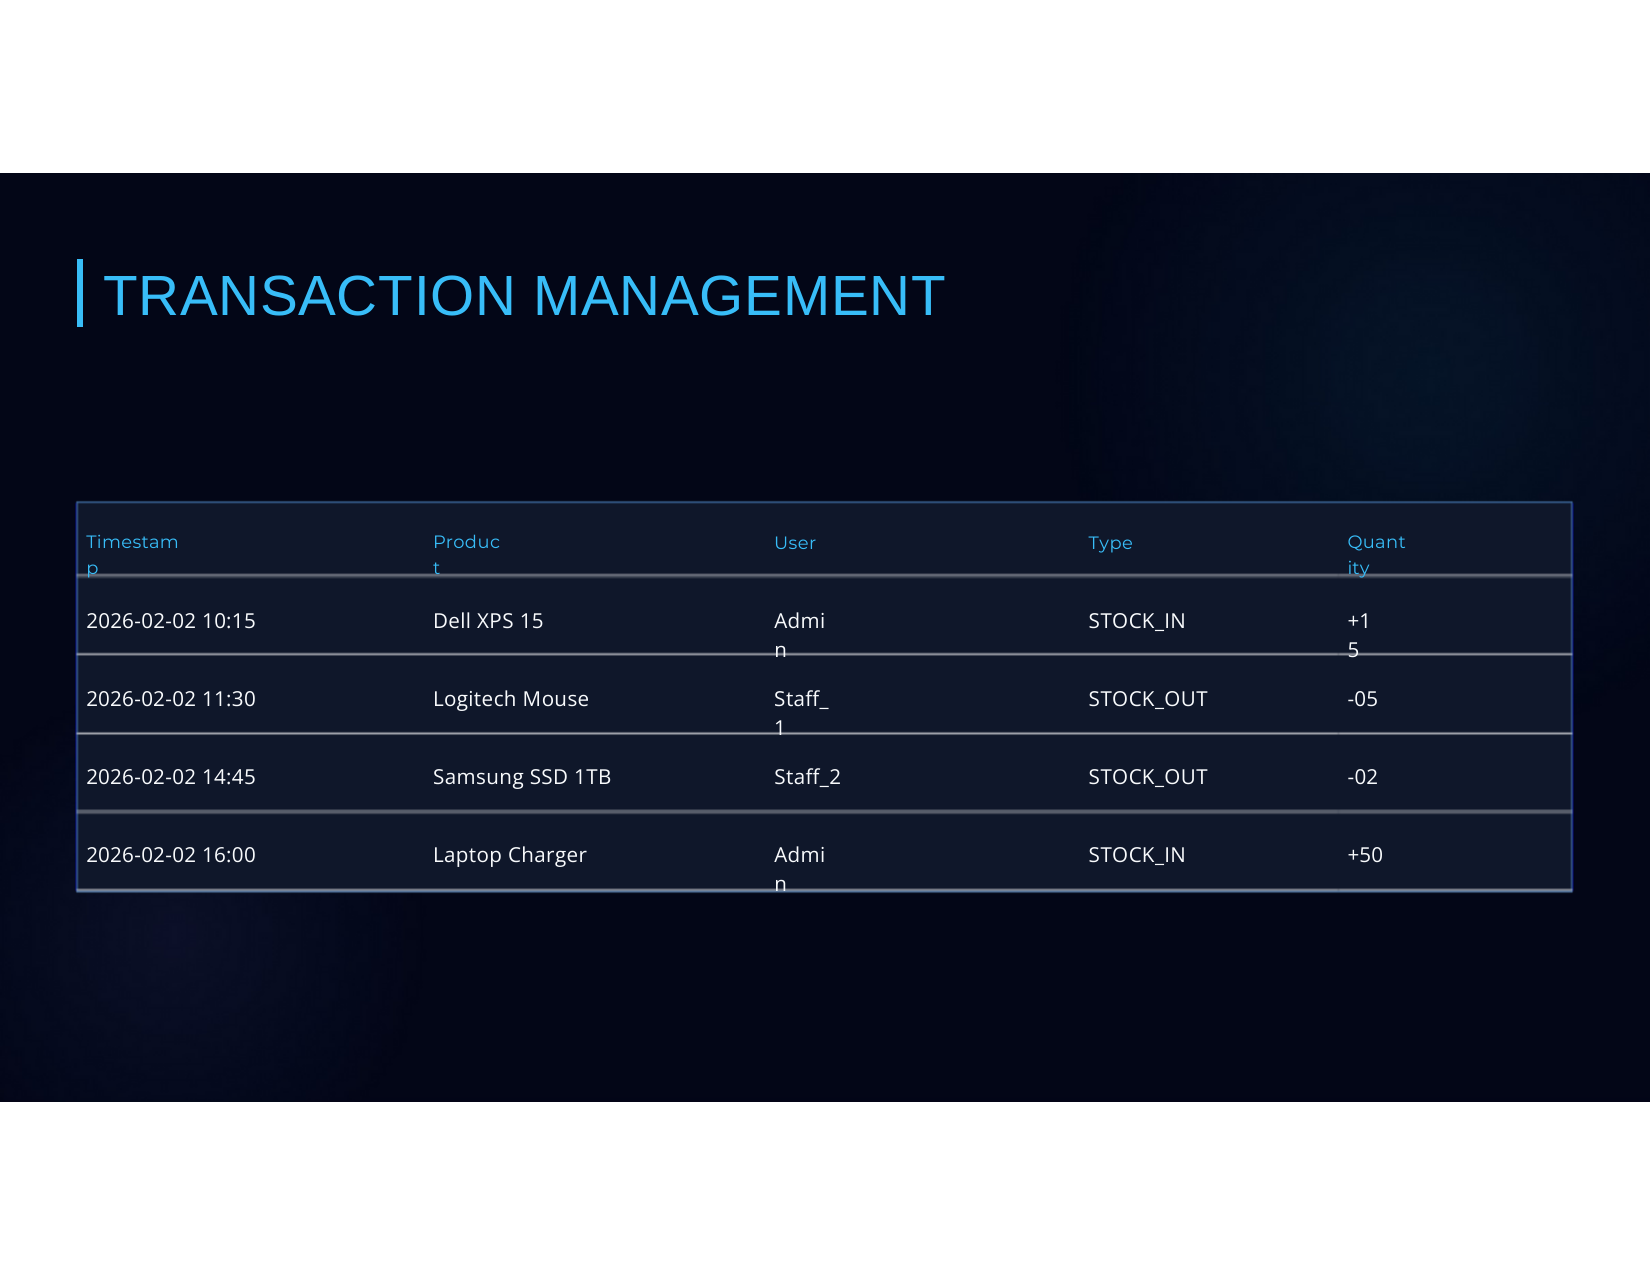

TRANSACTION MANAGEMENT

Timestamp
Product
User
Type
Quant ity
2026-02-02 10:15
Dell XPS 15
Admin
STOCK_IN
+15
2026-02-02 11:30
Logitech Mouse
Staff_1
STOCK_OUT
-05
2026-02-02 14:45
Samsung SSD 1TB
Staff_2
STOCK_OUT
-02
2026-02-02 16:00
Laptop Charger
Admin
STOCK_IN
+50